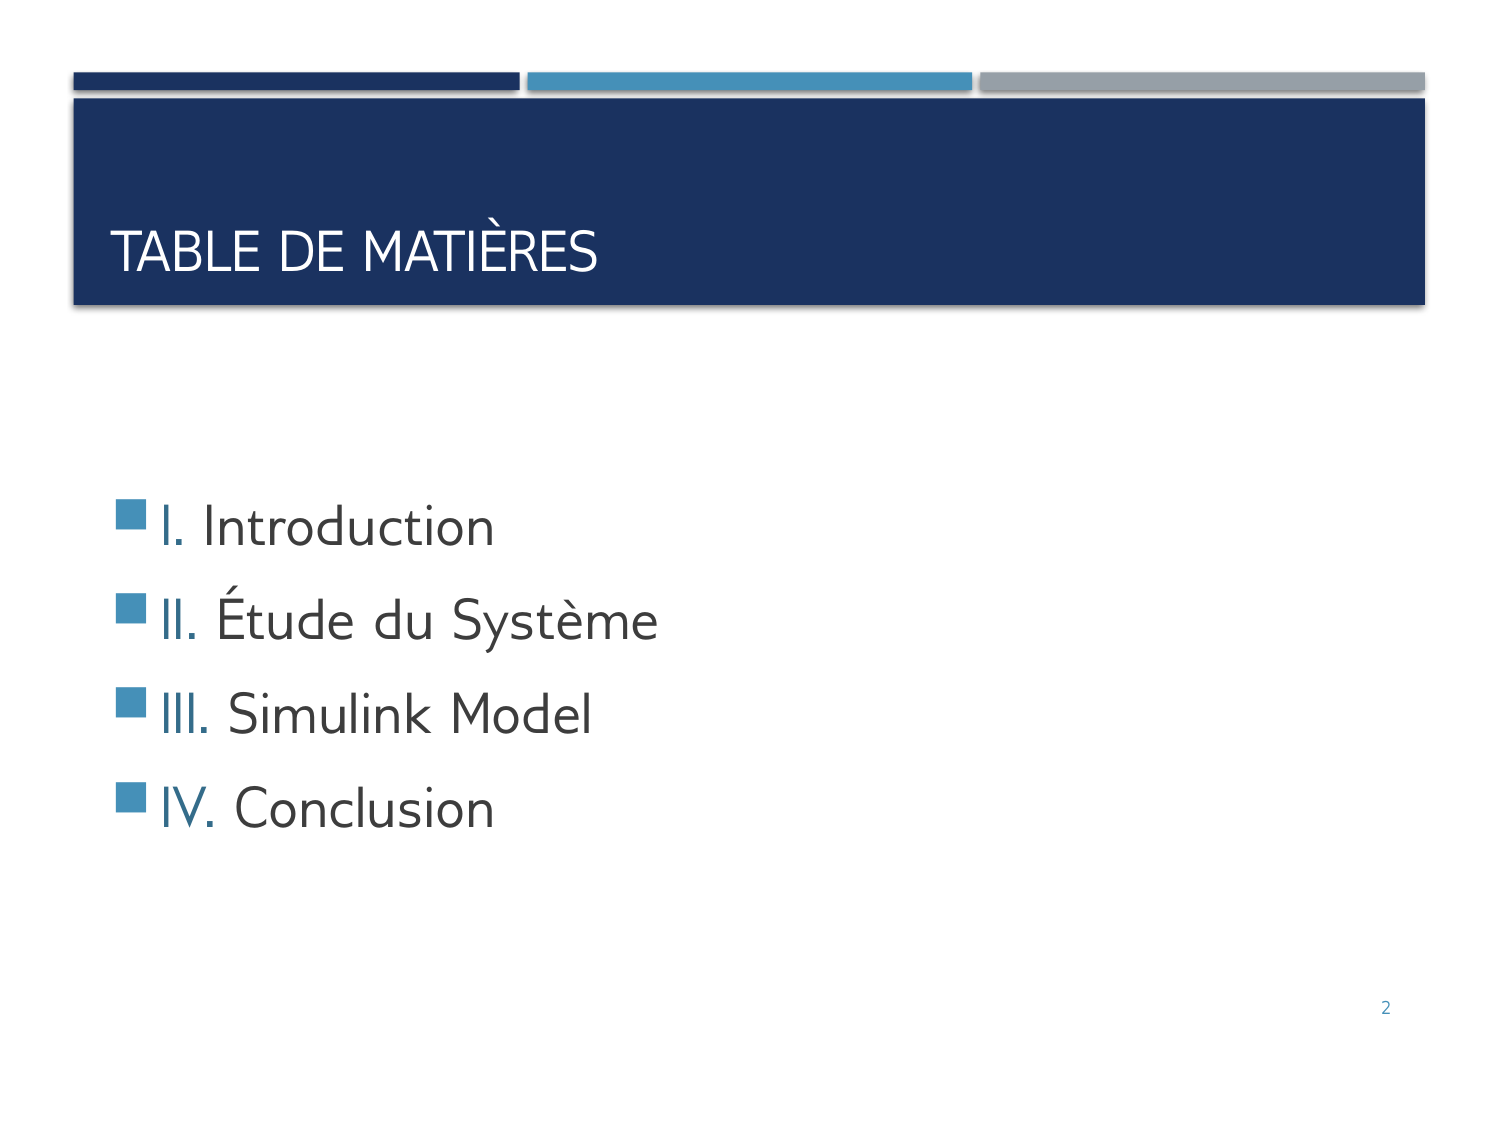

# Table de matières
I. Introduction
II. Étude du Système
III. Simulink Model
IV. Conclusion
2